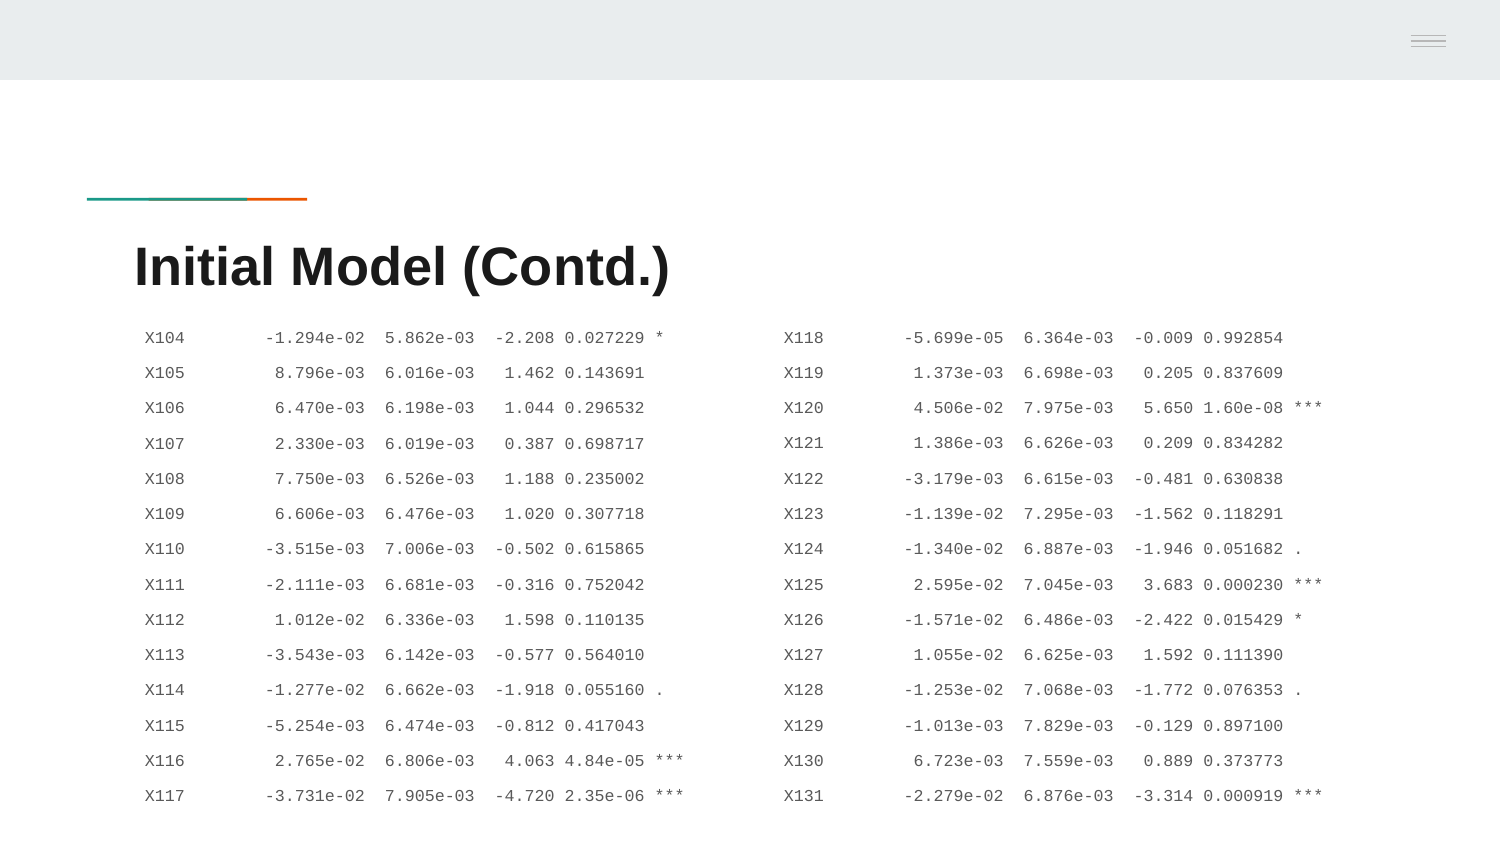

# Initial Model (Contd.)
X104        -1.294e-02  5.862e-03  -2.208 0.027229 *
X105         8.796e-03  6.016e-03   1.462 0.143691
X106         6.470e-03  6.198e-03   1.044 0.296532
X107         2.330e-03  6.019e-03   0.387 0.698717
X108         7.750e-03  6.526e-03   1.188 0.235002
X109         6.606e-03  6.476e-03   1.020 0.307718
X110        -3.515e-03  7.006e-03  -0.502 0.615865
X111        -2.111e-03  6.681e-03  -0.316 0.752042
X112         1.012e-02  6.336e-03   1.598 0.110135
X113        -3.543e-03  6.142e-03  -0.577 0.564010
X114        -1.277e-02  6.662e-03  -1.918 0.055160 .
X115        -5.254e-03  6.474e-03  -0.812 0.417043
X116         2.765e-02  6.806e-03   4.063 4.84e-05 ***
X117        -3.731e-02  7.905e-03  -4.720 2.35e-06 ***

X118        -5.699e-05  6.364e-03  -0.009 0.992854
X119         1.373e-03  6.698e-03   0.205 0.837609
X120         4.506e-02  7.975e-03   5.650 1.60e-08 ***
X121         1.386e-03  6.626e-03   0.209 0.834282
X122        -3.179e-03  6.615e-03  -0.481 0.630838
X123        -1.139e-02  7.295e-03  -1.562 0.118291
X124        -1.340e-02  6.887e-03  -1.946 0.051682 .
X125         2.595e-02  7.045e-03   3.683 0.000230 ***
X126        -1.571e-02  6.486e-03  -2.422 0.015429 *
X127         1.055e-02  6.625e-03   1.592 0.111390
X128        -1.253e-02  7.068e-03  -1.772 0.076353 .
X129        -1.013e-03  7.829e-03  -0.129 0.897100
X130         6.723e-03  7.559e-03   0.889 0.373773
X131        -2.279e-02  6.876e-03  -3.314 0.000919 ***